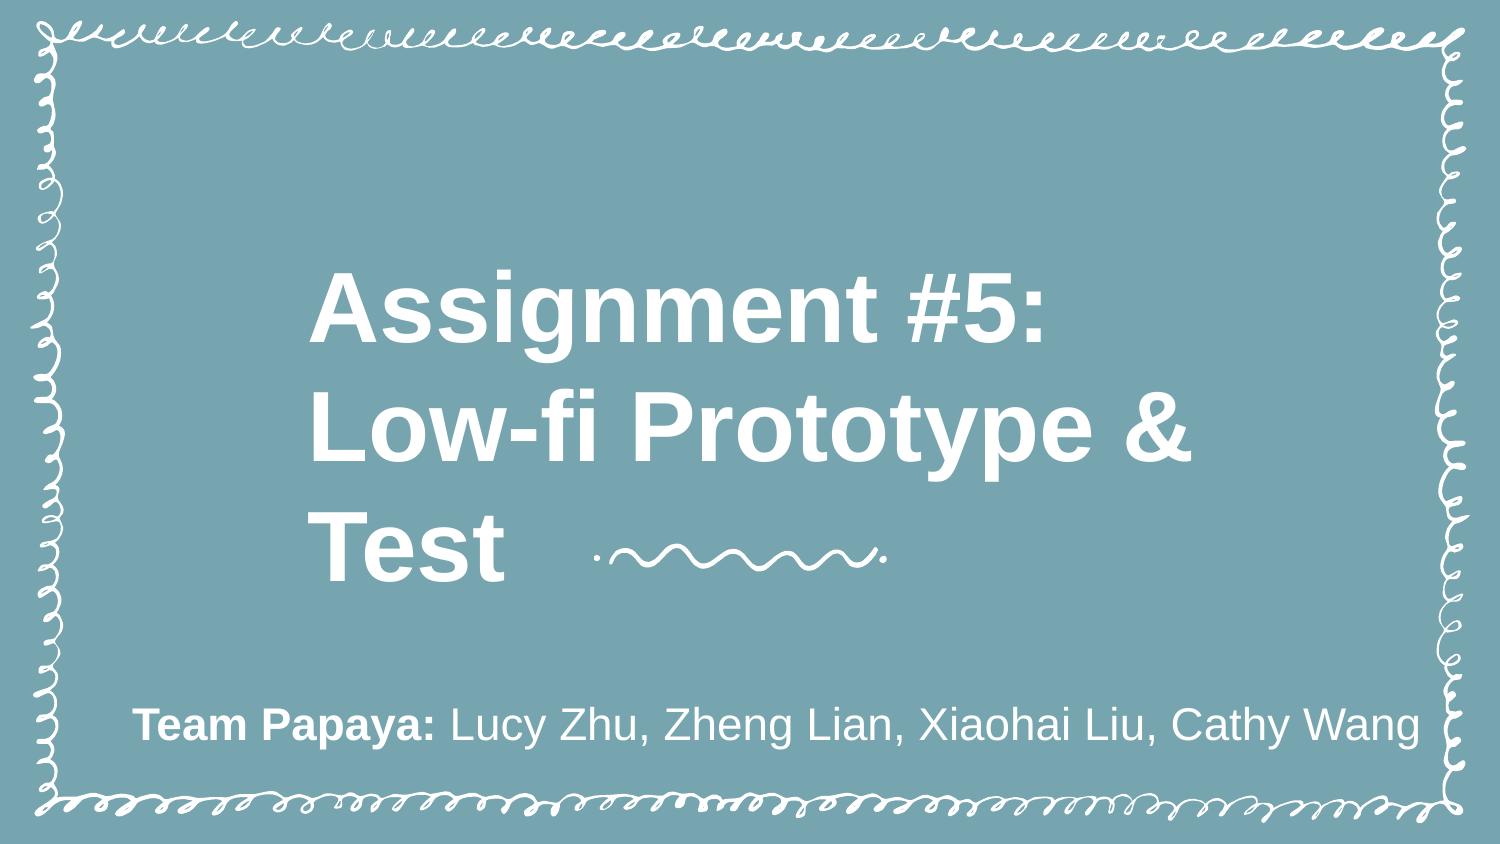

# Assignment #5:
Low-fi Prototype & Test
Team Papaya: Lucy Zhu, Zheng Lian, Xiaohai Liu, Cathy Wang